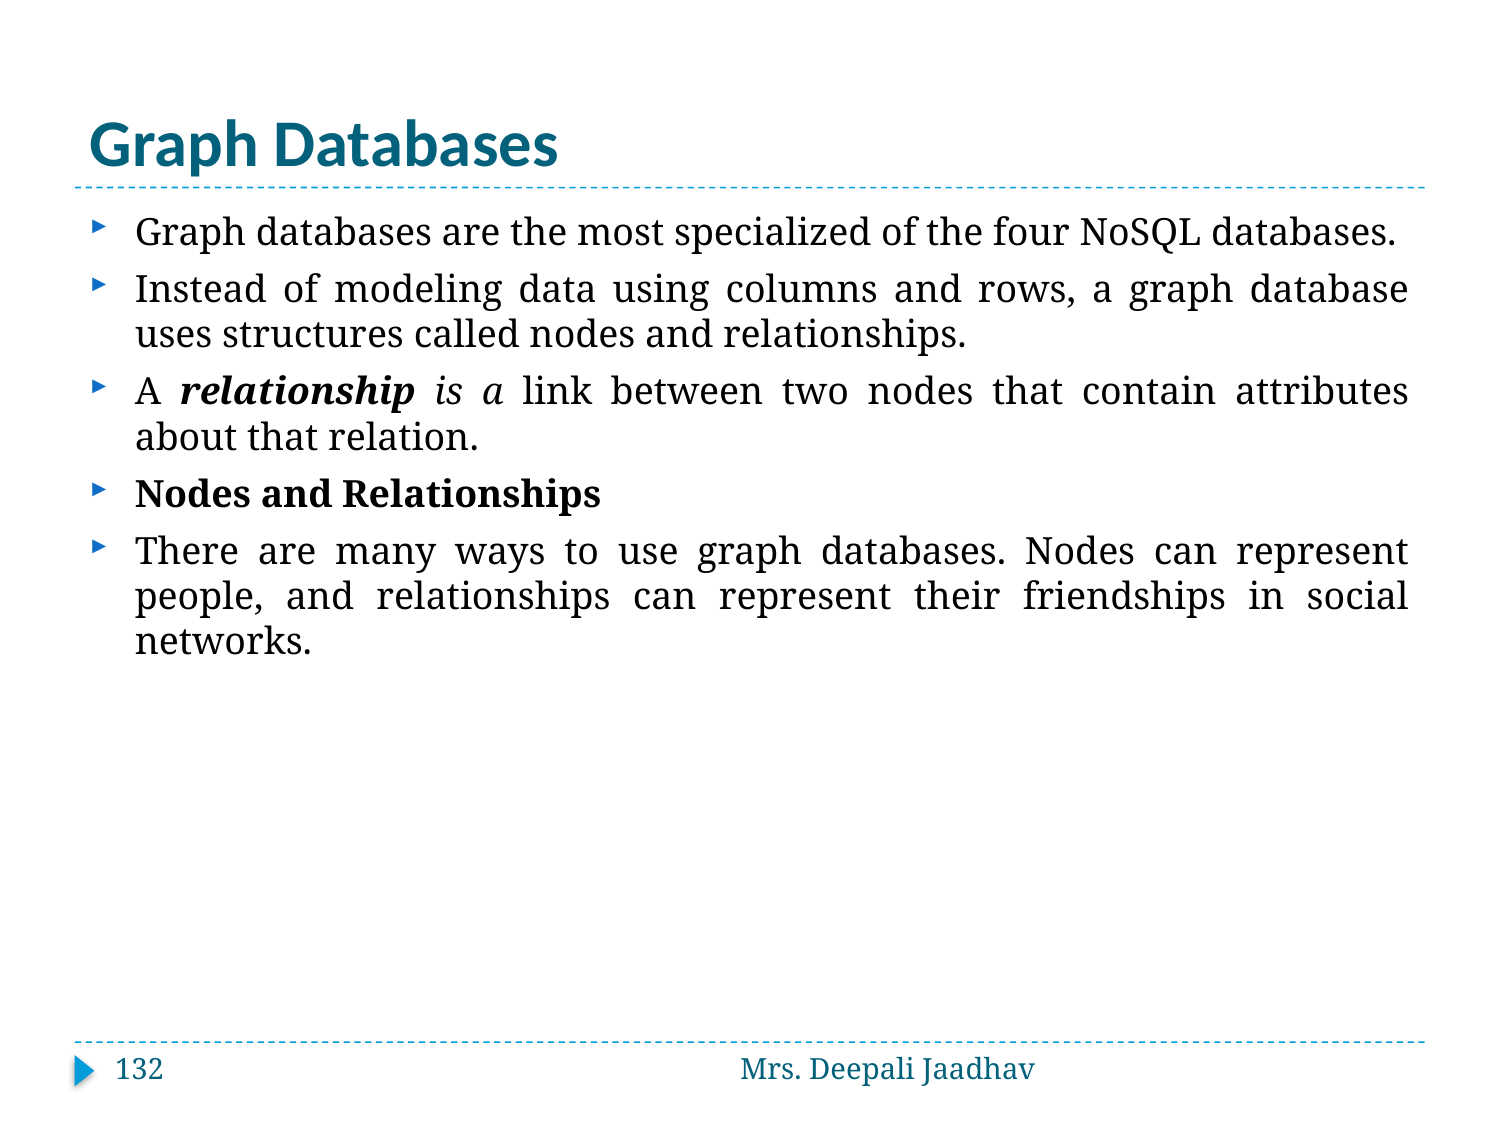

# Graph Databases
Graph databases are the most specialized of the four NoSQL databases.
Instead of modeling data using columns and rows, a graph database uses structures called nodes and relationships.
A relationship is a link between two nodes that contain attributes about that relation.
Nodes and Relationships
There are many ways to use graph databases. Nodes can represent people, and relationships can represent their friendships in social networks.
132
Mrs. Deepali Jaadhav